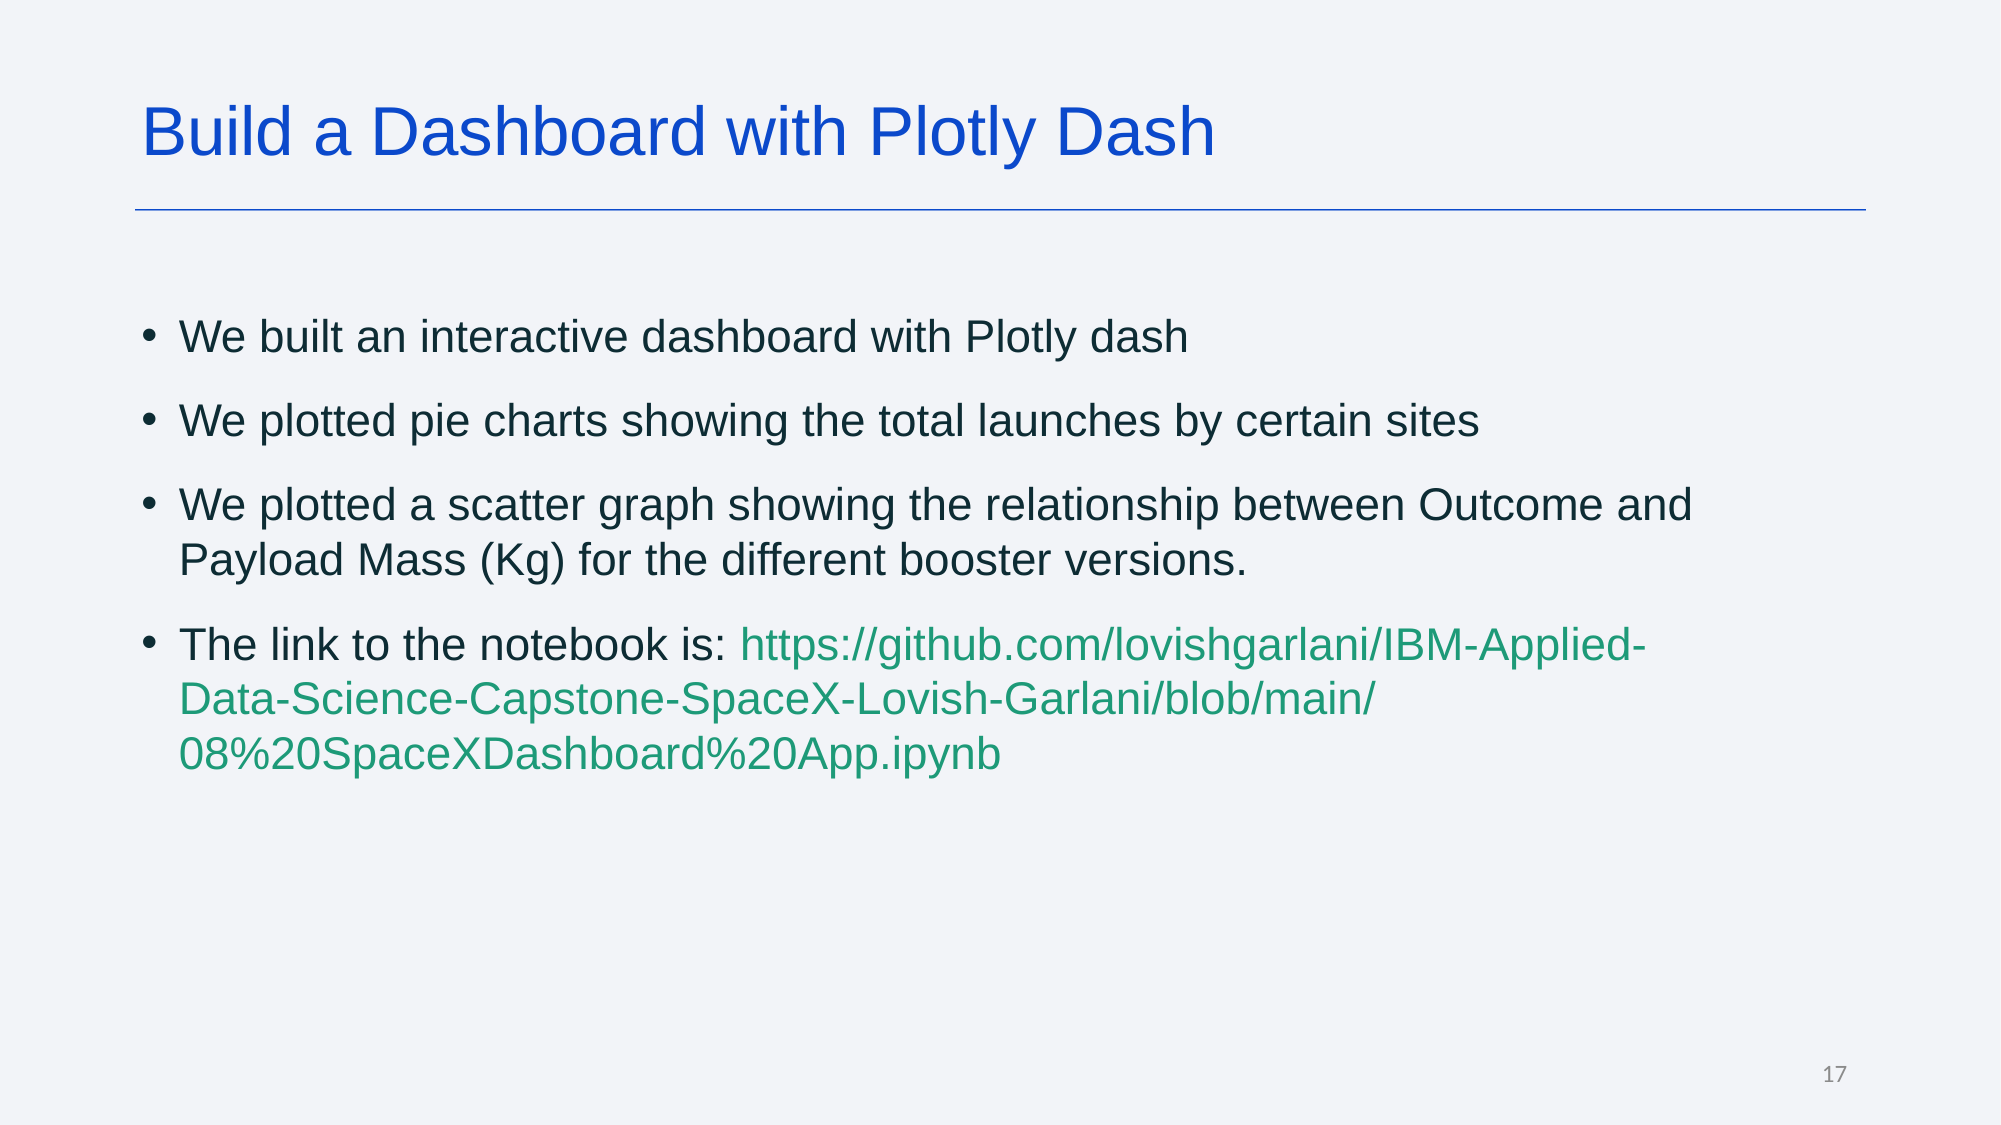

Build a Dashboard with Plotly Dash
We built an interactive dashboard with Plotly dash
We plotted pie charts showing the total launches by certain sites
We plotted a scatter graph showing the relationship between Outcome and Payload Mass (Kg) for the different booster versions.
The link to the notebook is: https://github.com/lovishgarlani/IBM-Applied-Data-Science-Capstone-SpaceX-Lovish-Garlani/blob/main/08%20SpaceXDashboard%20App.ipynb
17